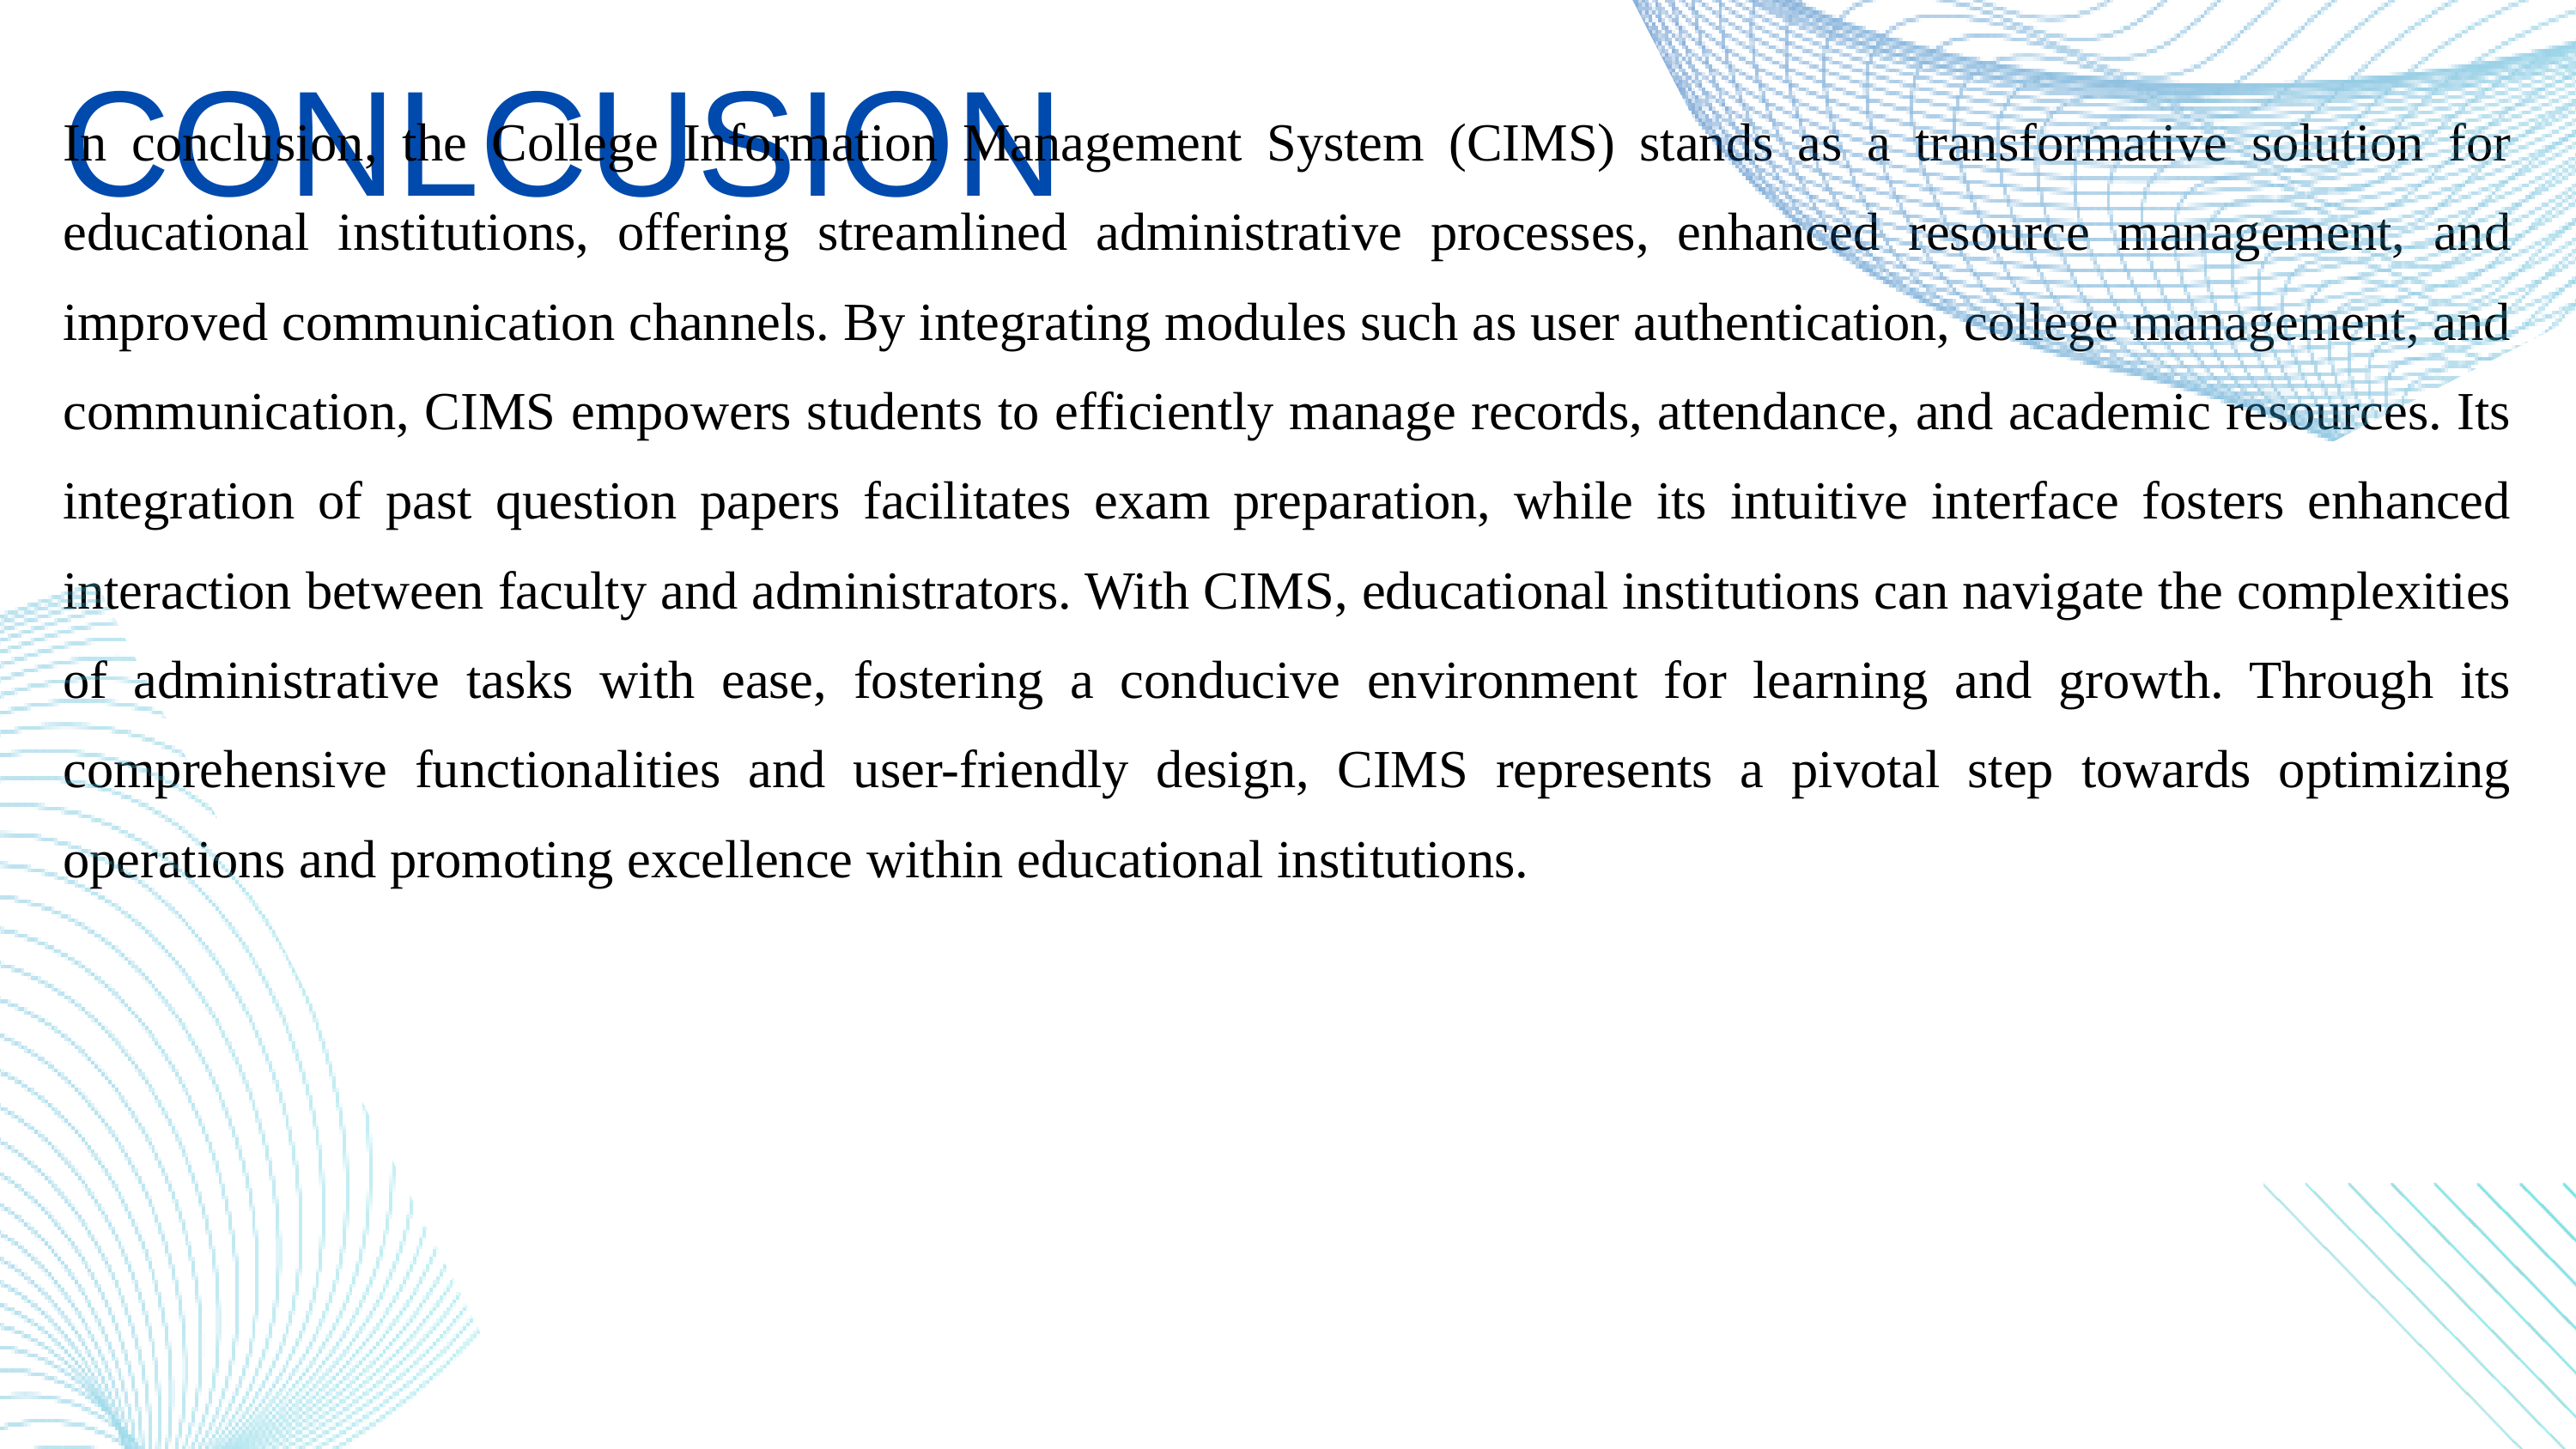

CONLCUSION

In conclusion, the College Information Management System (CIMS) stands as a transformative solution for educational institutions, offering streamlined administrative processes, enhanced resource management, and improved communication channels. By integrating modules such as user authentication, college management, and communication, CIMS empowers students to efficiently manage records, attendance, and academic resources. Its integration of past question papers facilitates exam preparation, while its intuitive interface fosters enhanced interaction between faculty and administrators. With CIMS, educational institutions can navigate the complexities of administrative tasks with ease, fostering a conducive environment for learning and growth. Through its comprehensive functionalities and user-friendly design, CIMS represents a pivotal step towards optimizing operations and promoting excellence within educational institutions.